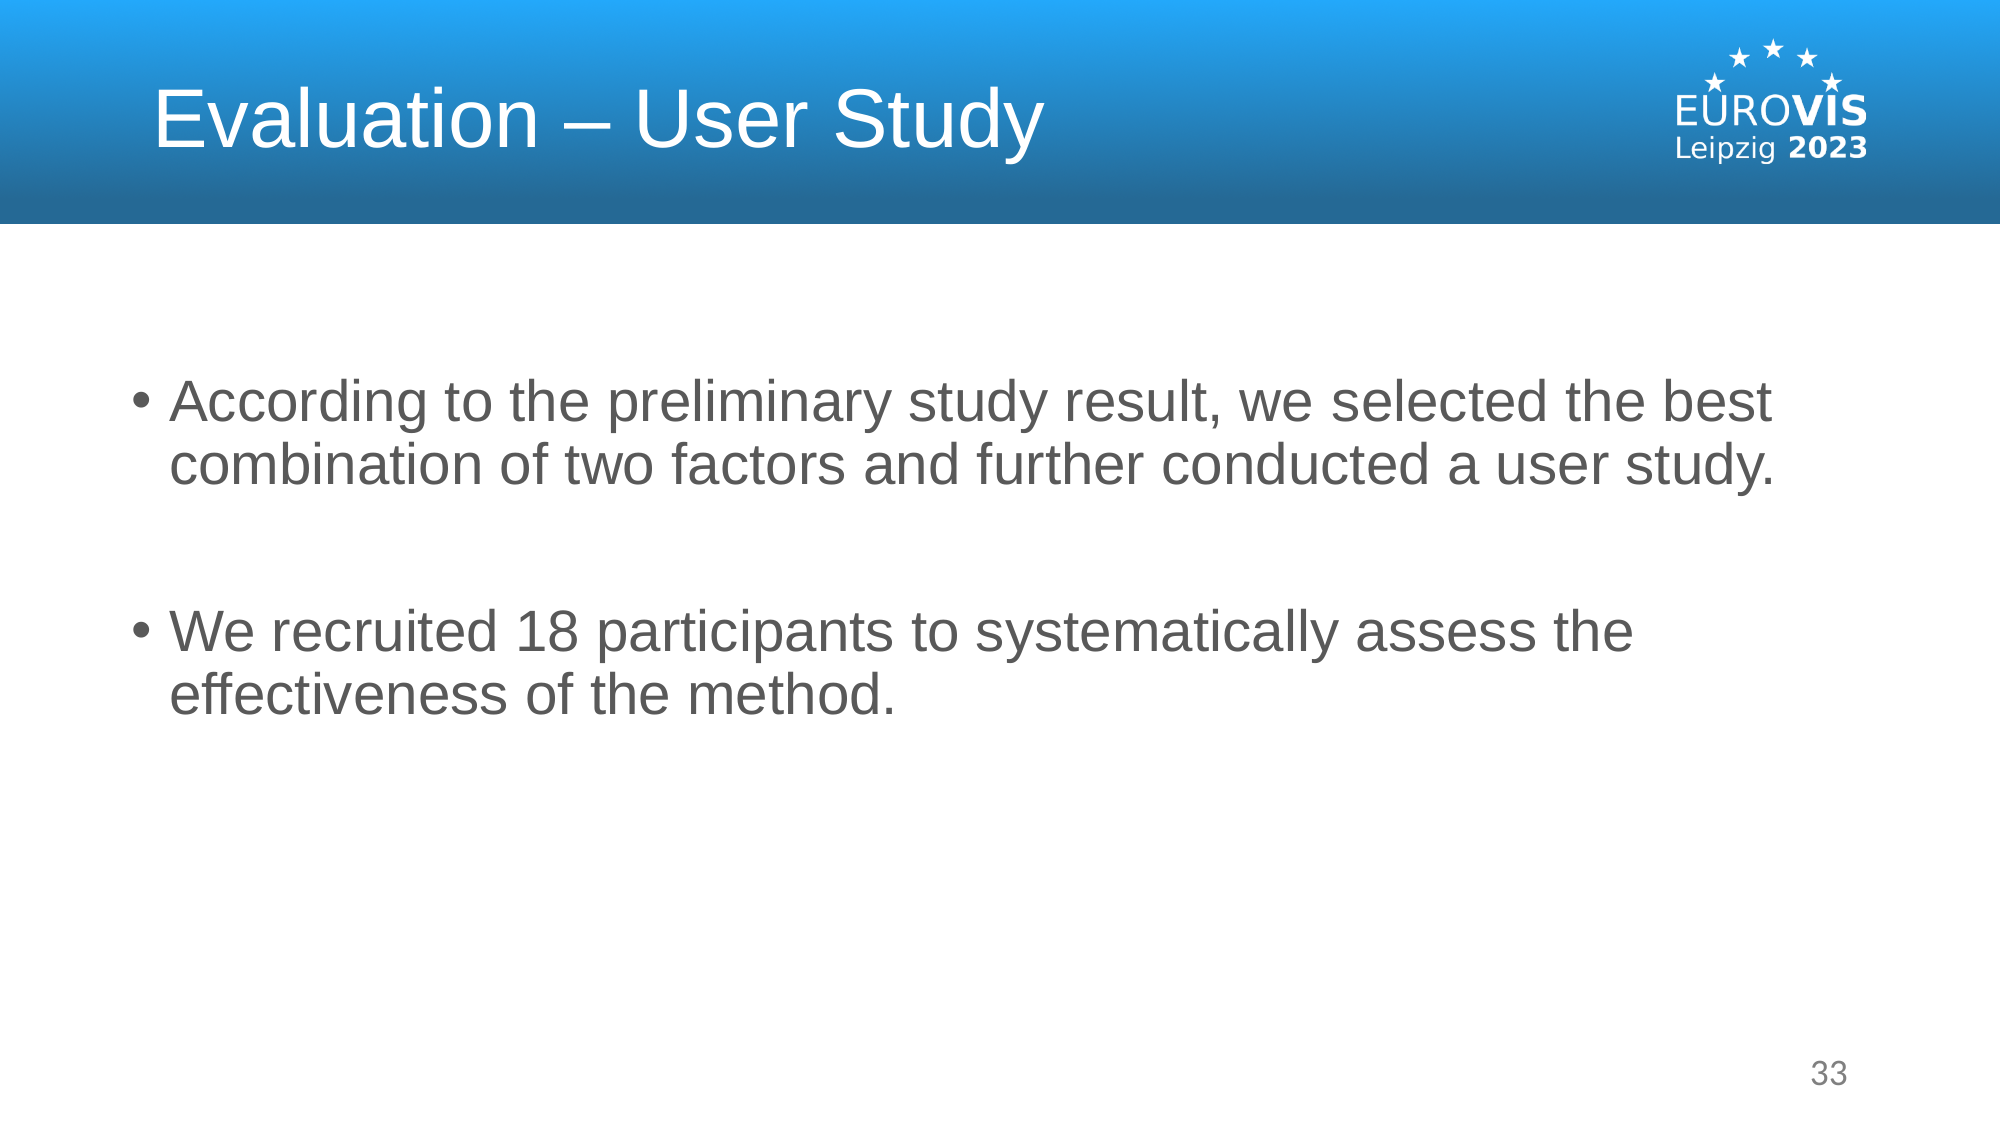

# Evaluation – User Study
According to the preliminary study result, we selected the best combination of two factors and further conducted a user study.

We recruited 18 participants to systematically assess the effectiveness of the method.
33